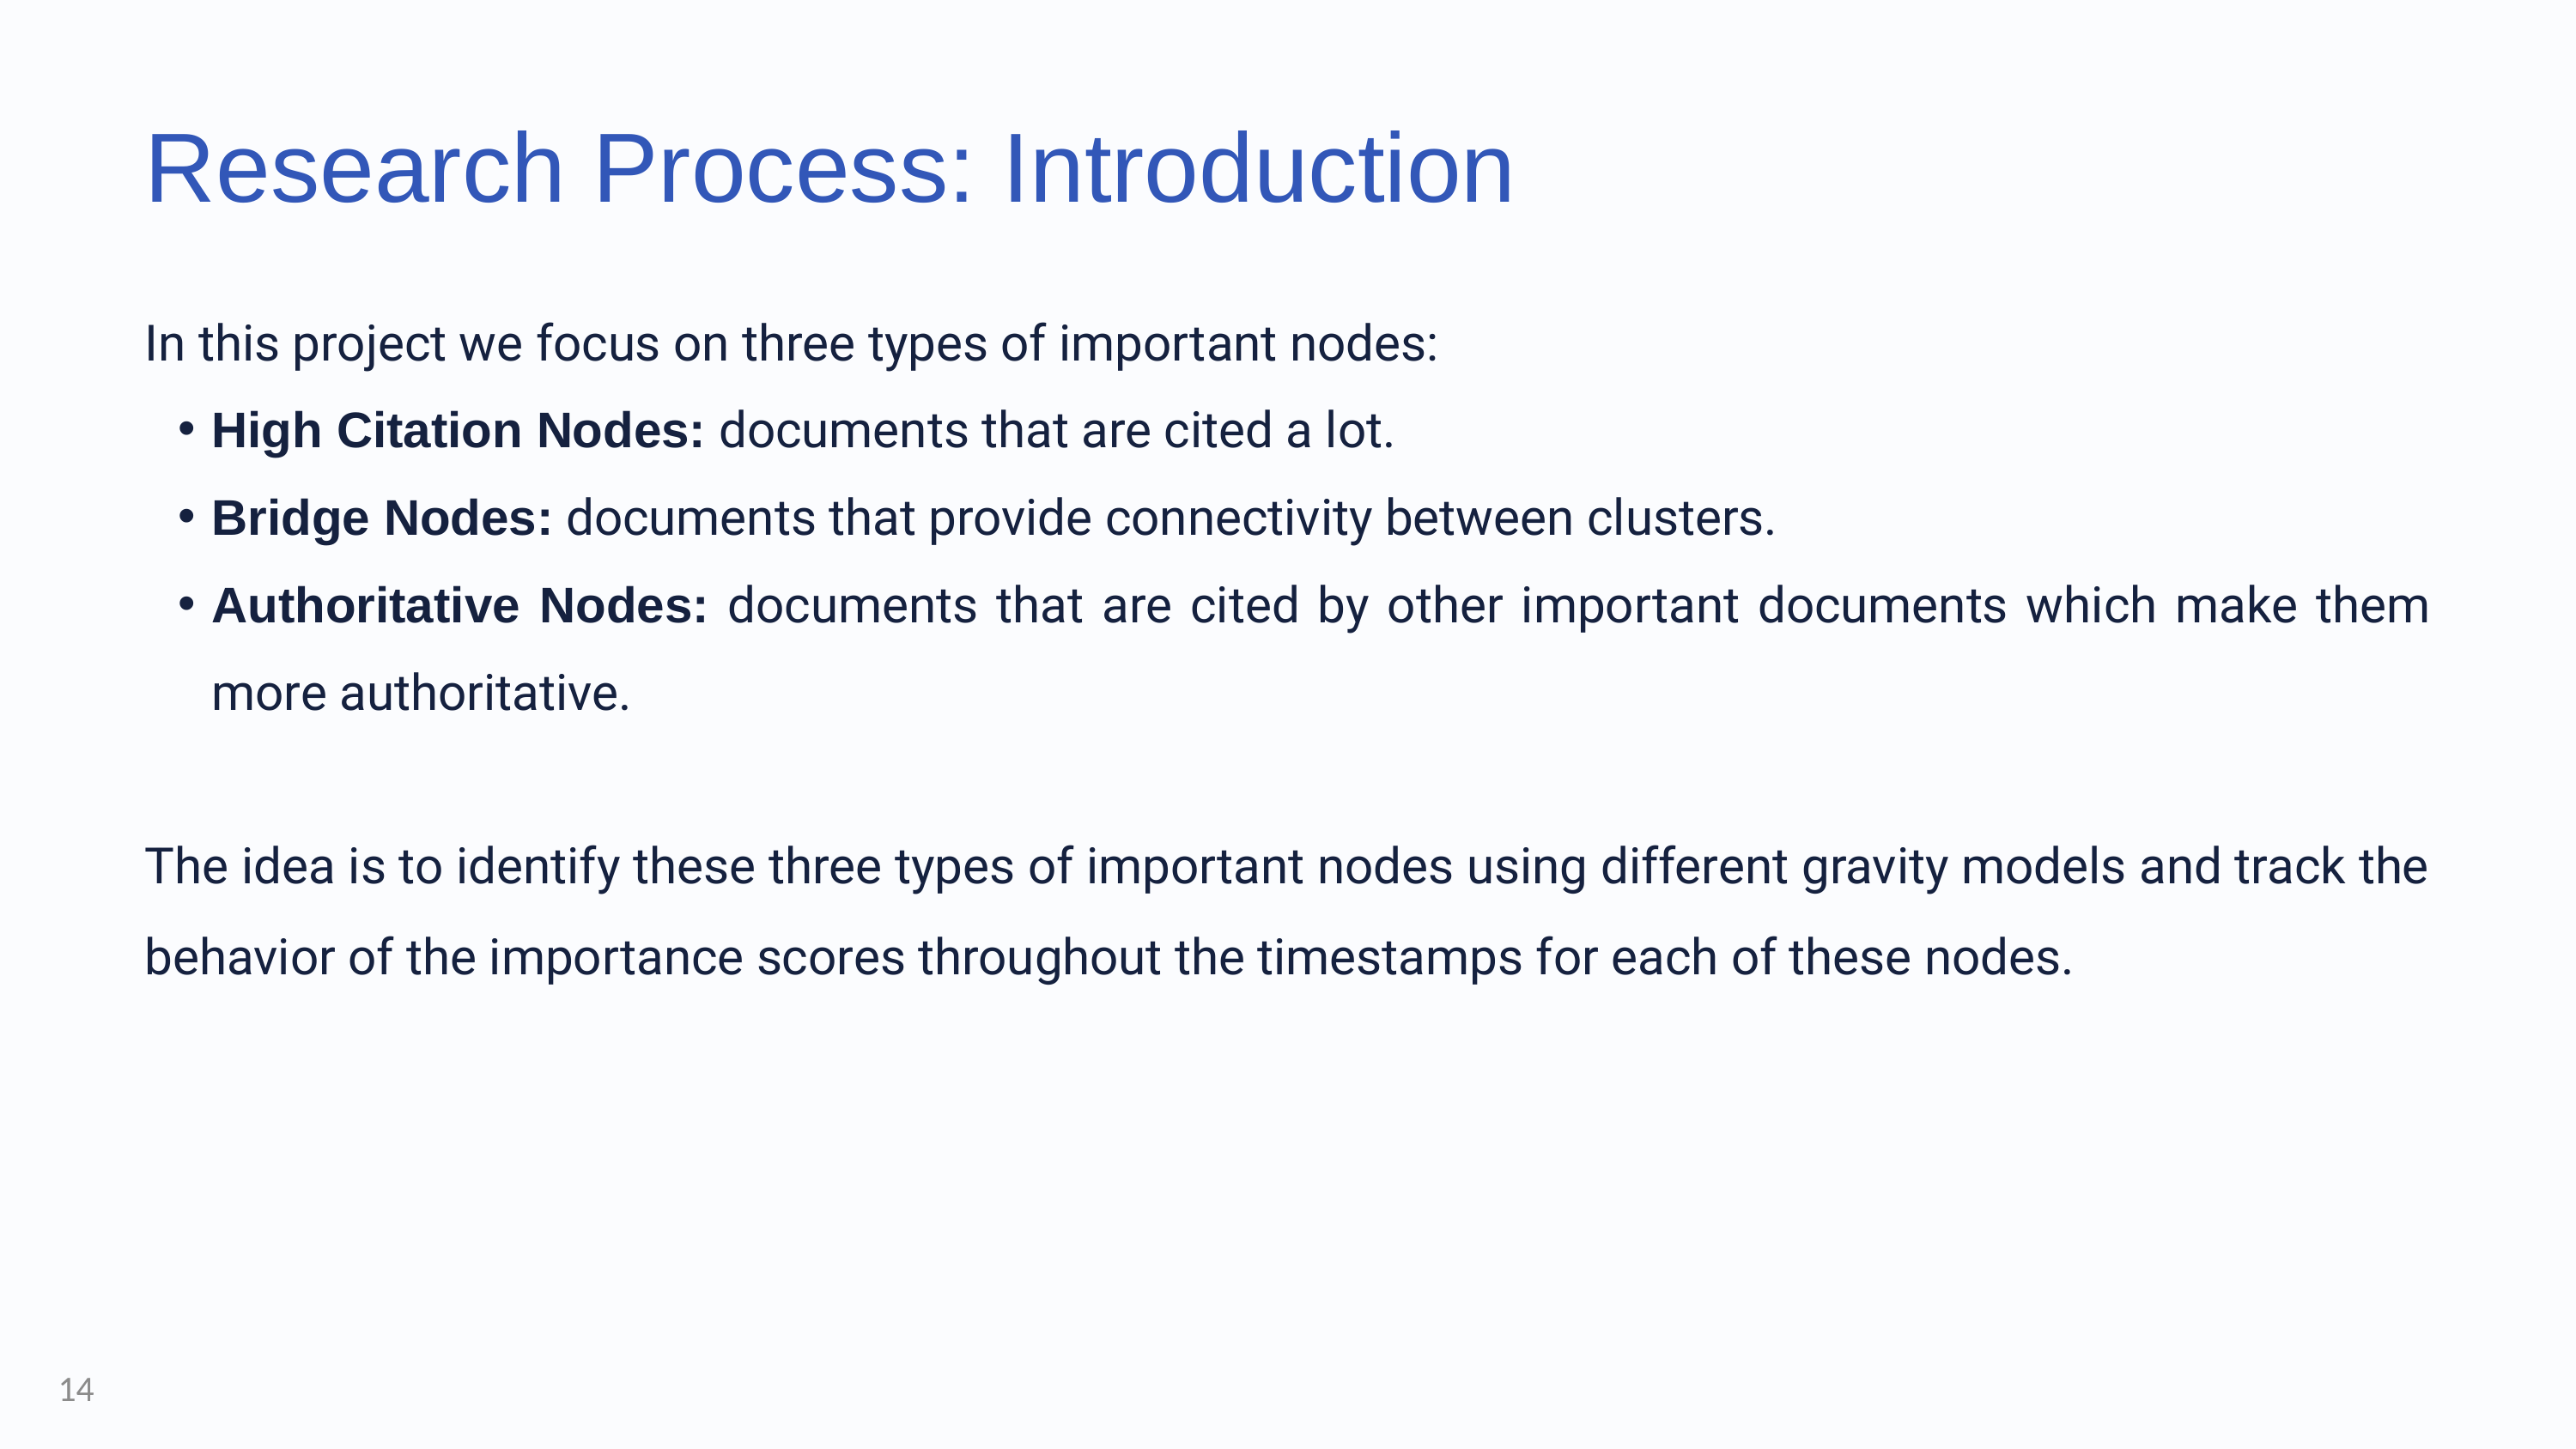

Research Process: Introduction

In this project we focus on three types of important nodes:
High Citation Nodes: documents that are cited a lot.
Bridge Nodes: documents that provide connectivity between clusters.
Authoritative Nodes: documents that are cited by other important documents which make them more authoritative.

The idea is to identify these three types of important nodes using different gravity models and track the behavior of the importance scores throughout the timestamps for each of these nodes.

14